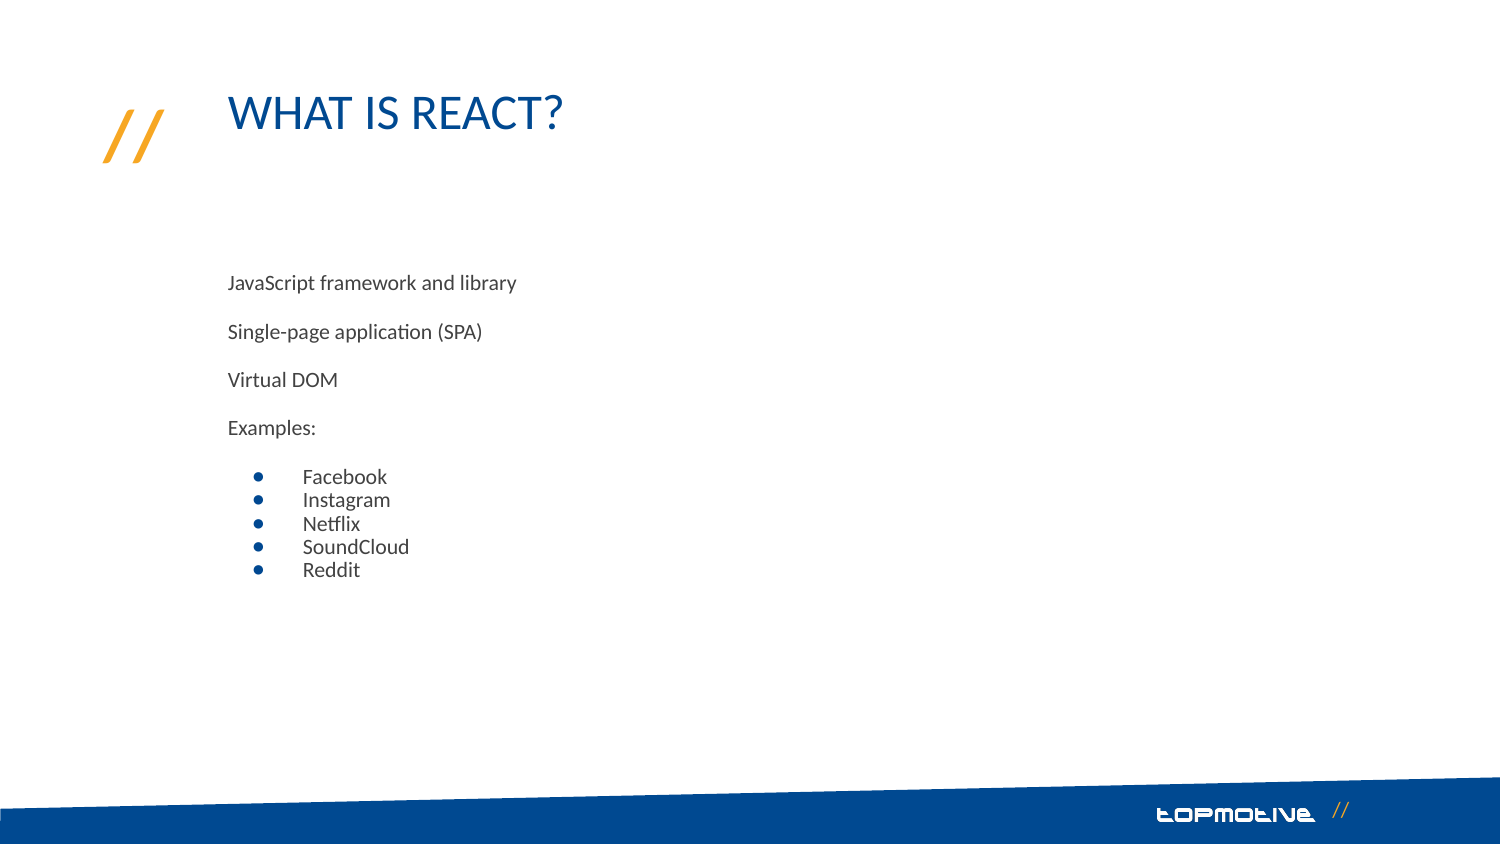

# What is react?
JavaScript framework and library
Single-page application (SPA)
Virtual DOM
Examples:
Facebook
Instagram
Netflix
SoundCloud
Reddit